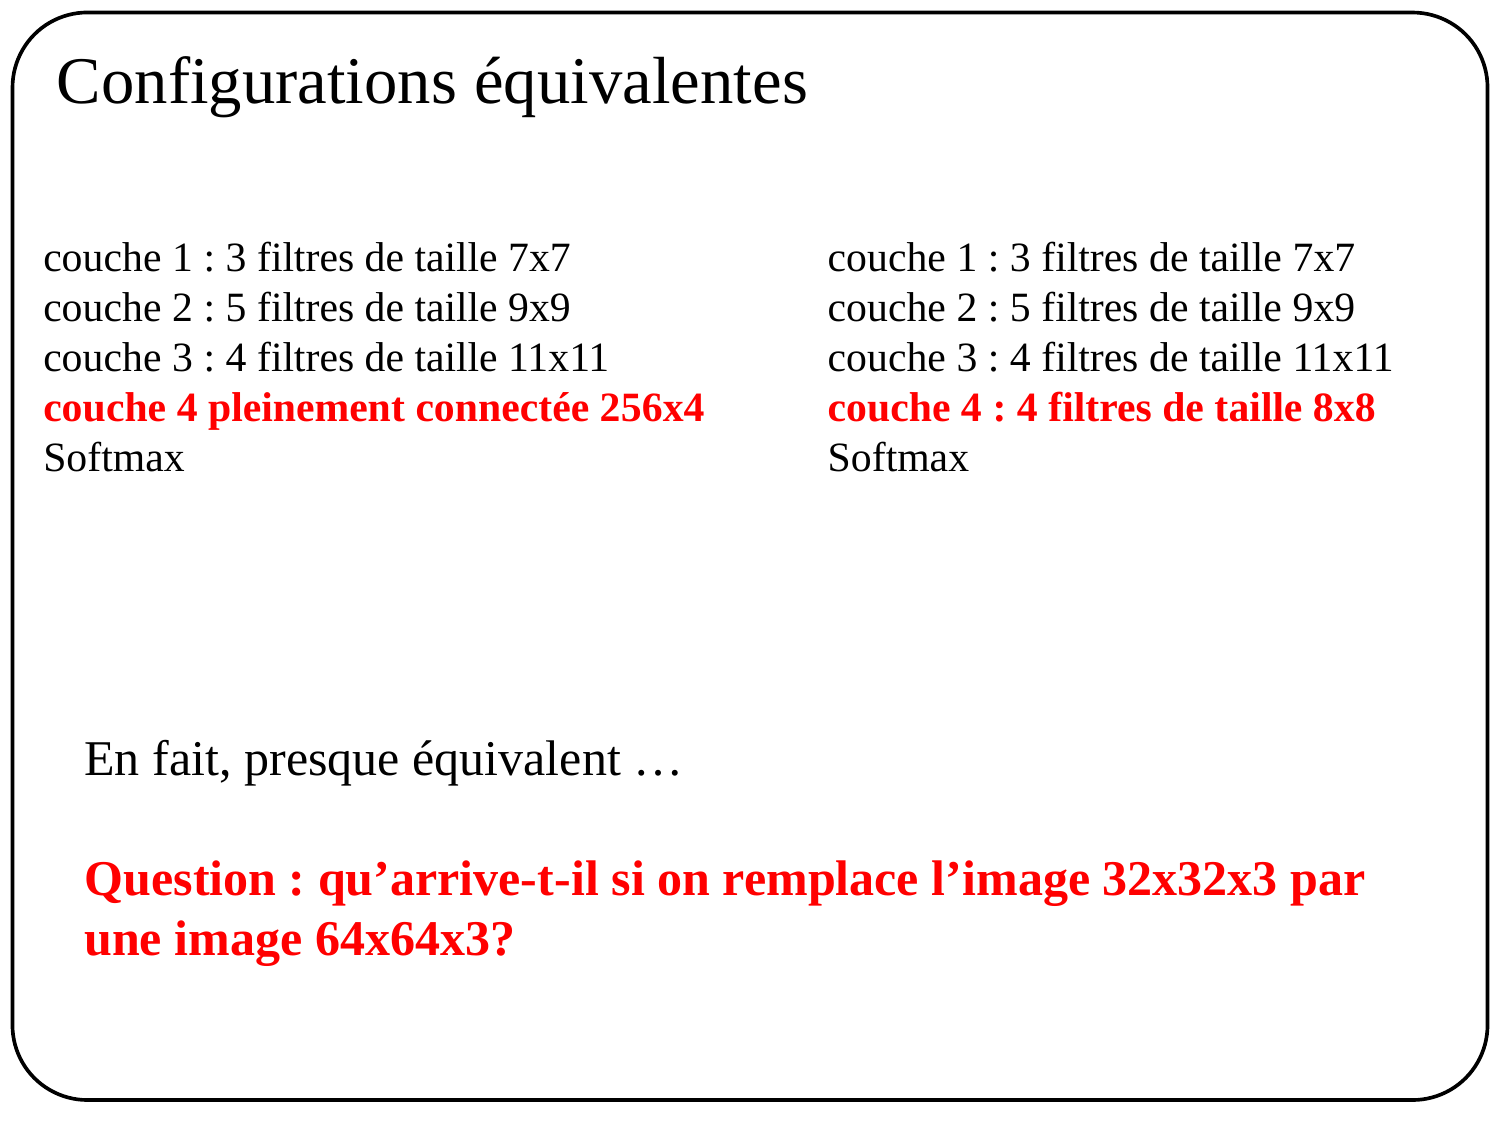

Configurations équivalentes
couche 1 : 3 filtres de taille 7x7
couche 2 : 5 filtres de taille 9x9
couche 3 : 4 filtres de taille 11x11
couche 4 pleinement connectée 256x4
Softmax
couche 1 : 3 filtres de taille 7x7
couche 2 : 5 filtres de taille 9x9
couche 3 : 4 filtres de taille 11x11
couche 4 : 4 filtres de taille 8x8
Softmax
En fait, presque équivalent …

Question : qu’arrive-t-il si on remplace l’image 32x32x3 par une image 64x64x3?